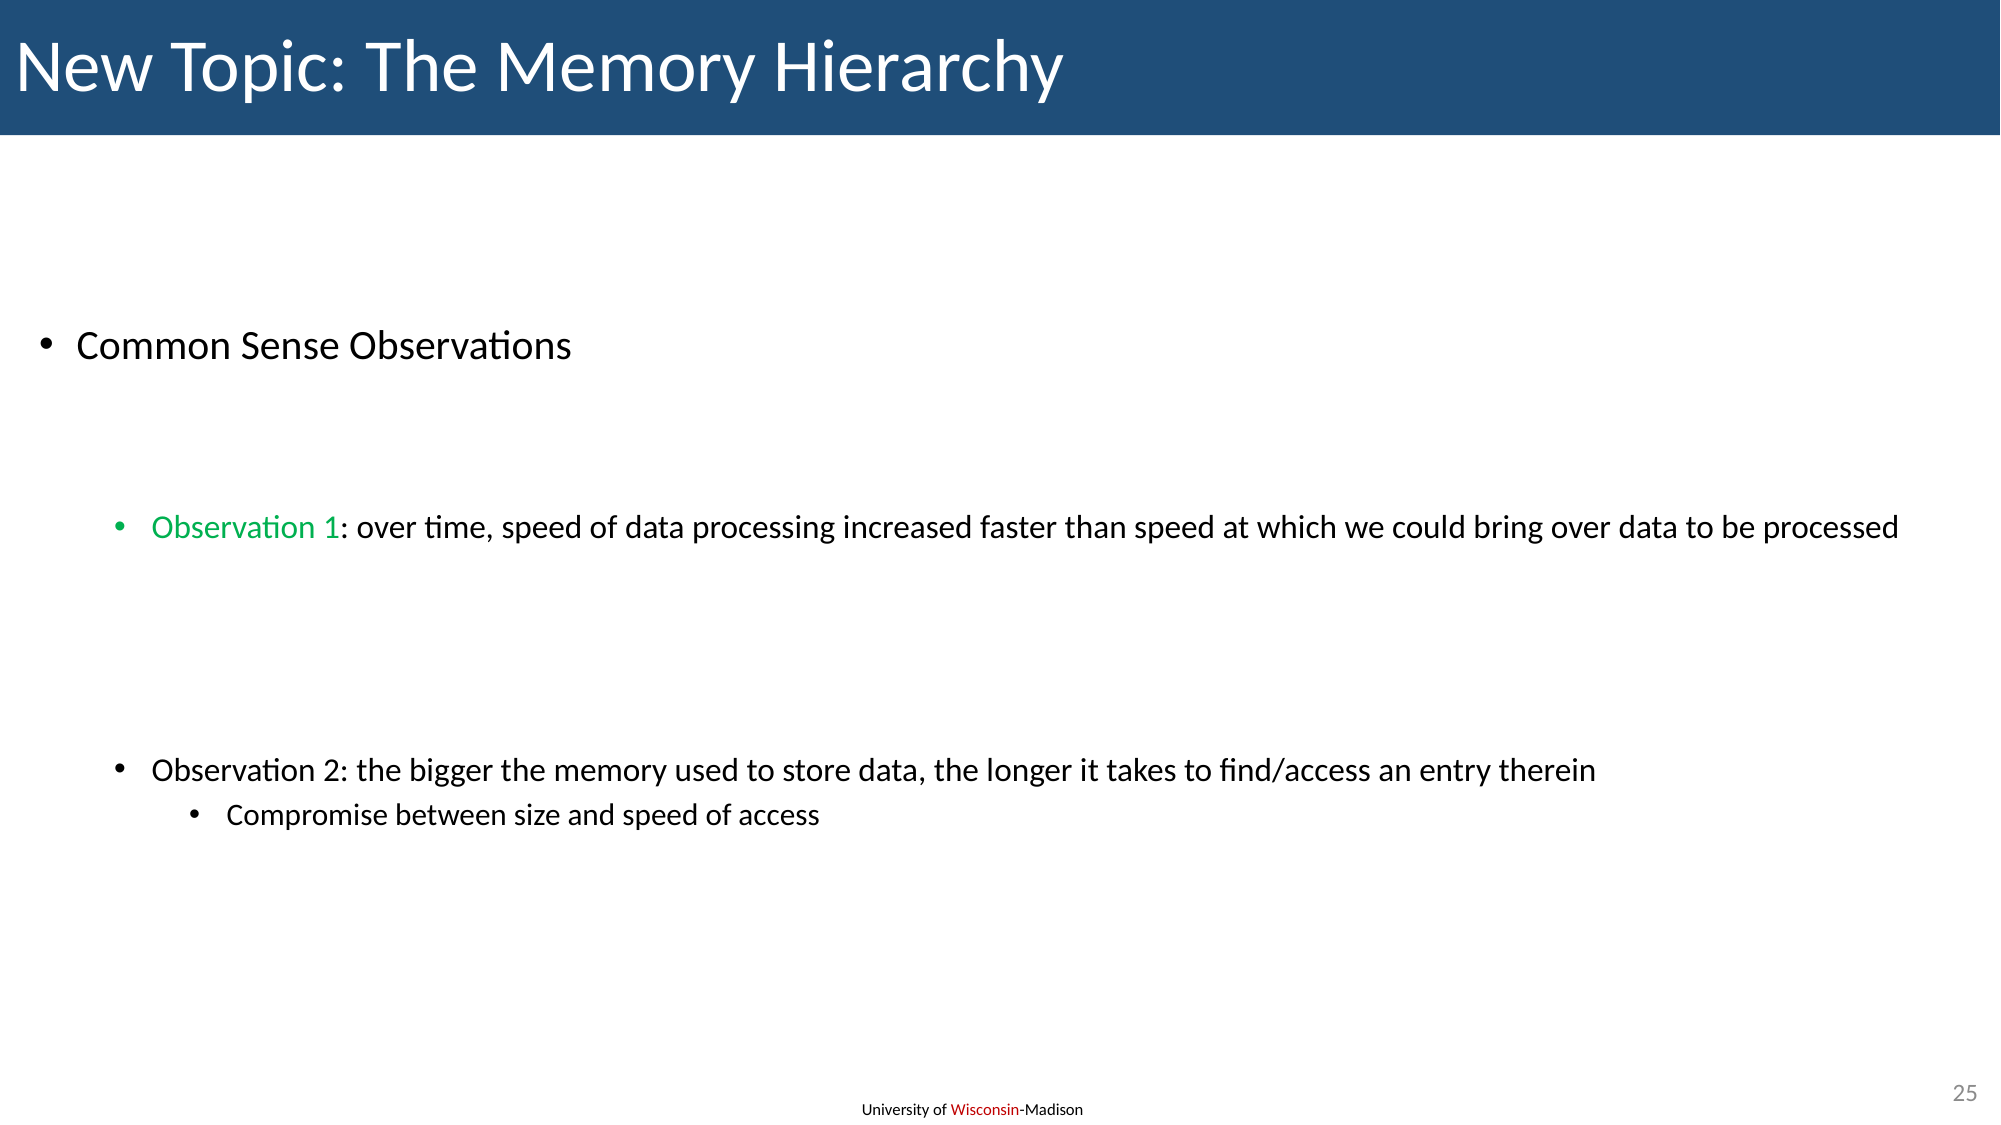

# New Topic: The Memory Hierarchy

Common Sense Observations

Observation 1: over time, speed of data processing increased faster than speed at which we could bring over data to be processed

Observation 2: the bigger the memory used to store data, the longer it takes to find/access an entry therein
Compromise between size and speed of access

25